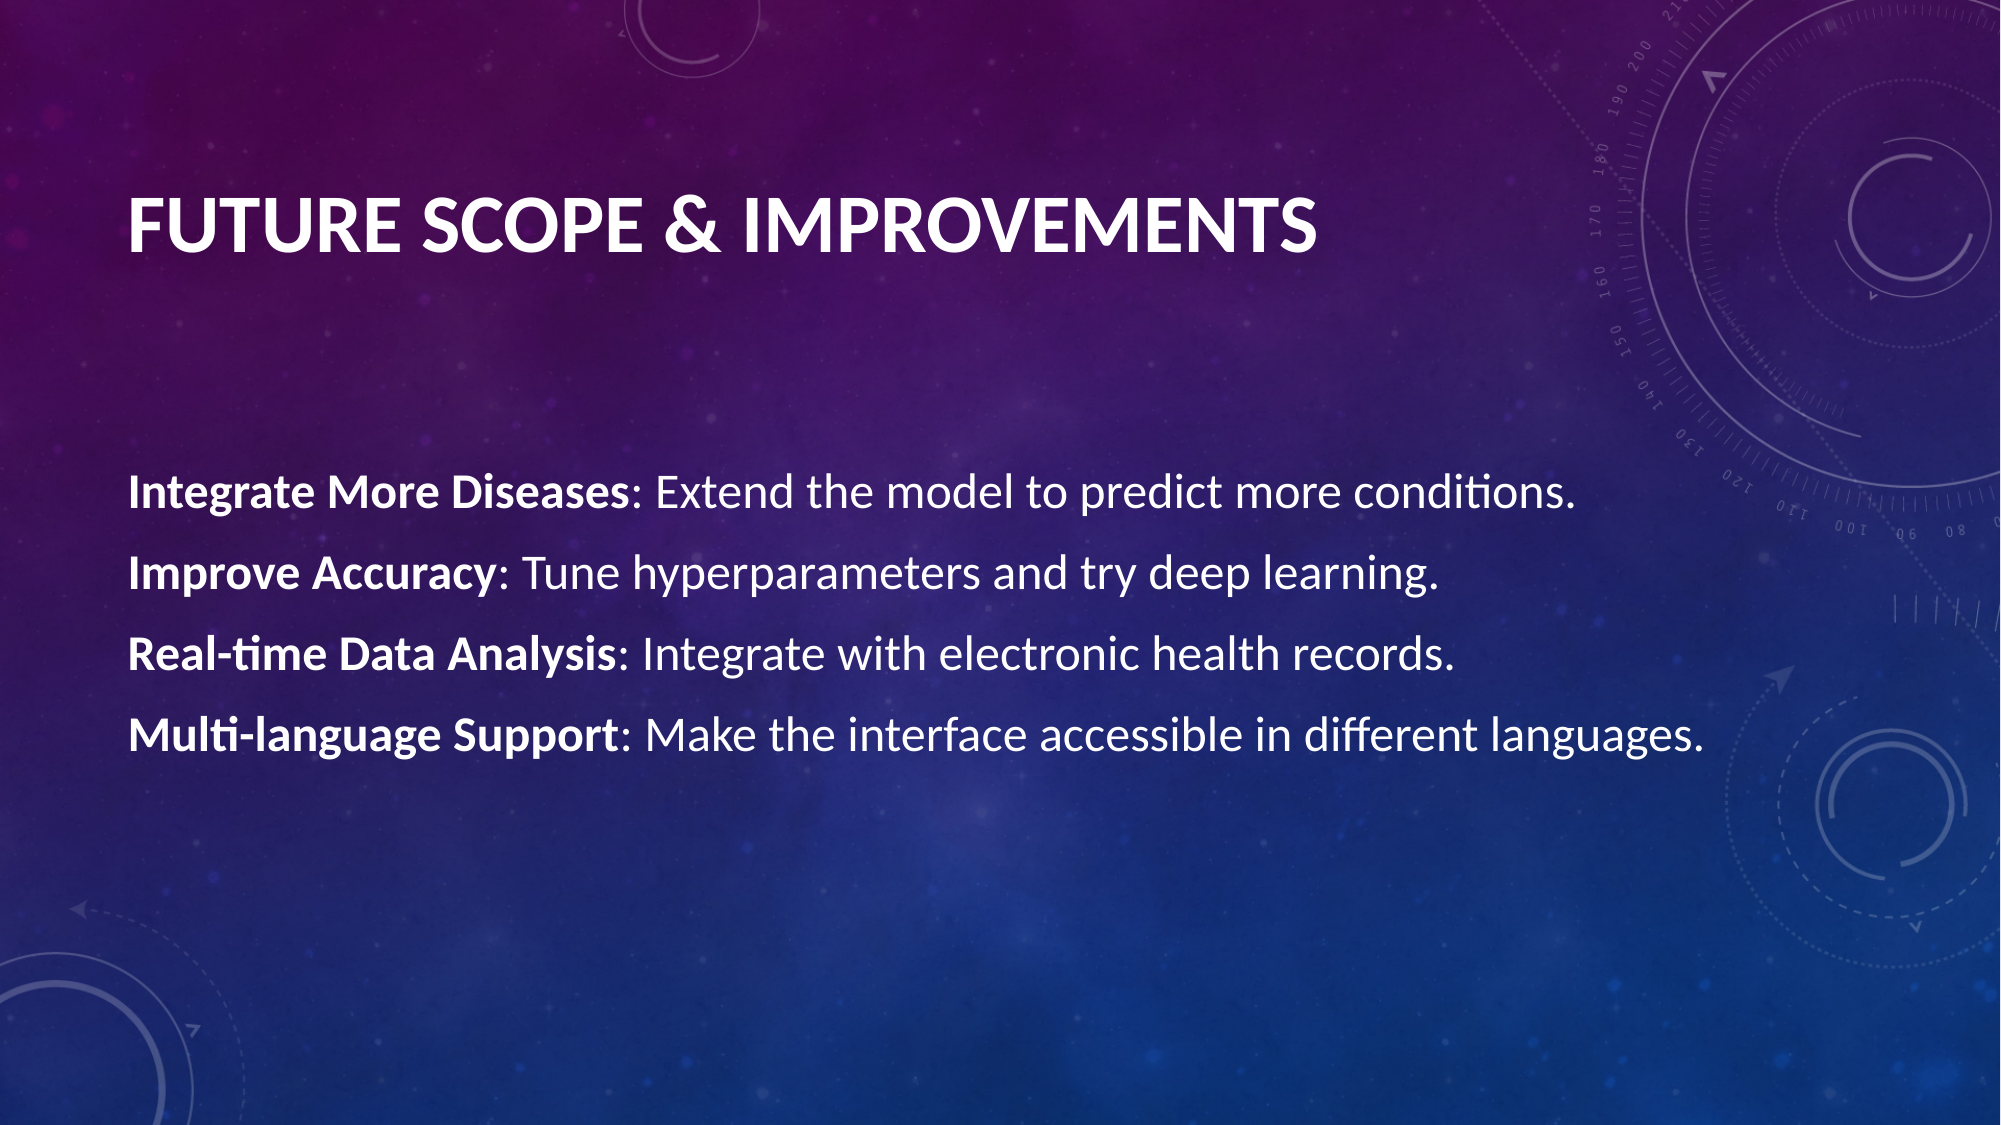

# Future Scope & Improvements
Integrate More Diseases: Extend the model to predict more conditions.
Improve Accuracy: Tune hyperparameters and try deep learning.
Real-time Data Analysis: Integrate with electronic health records.
Multi-language Support: Make the interface accessible in different languages.